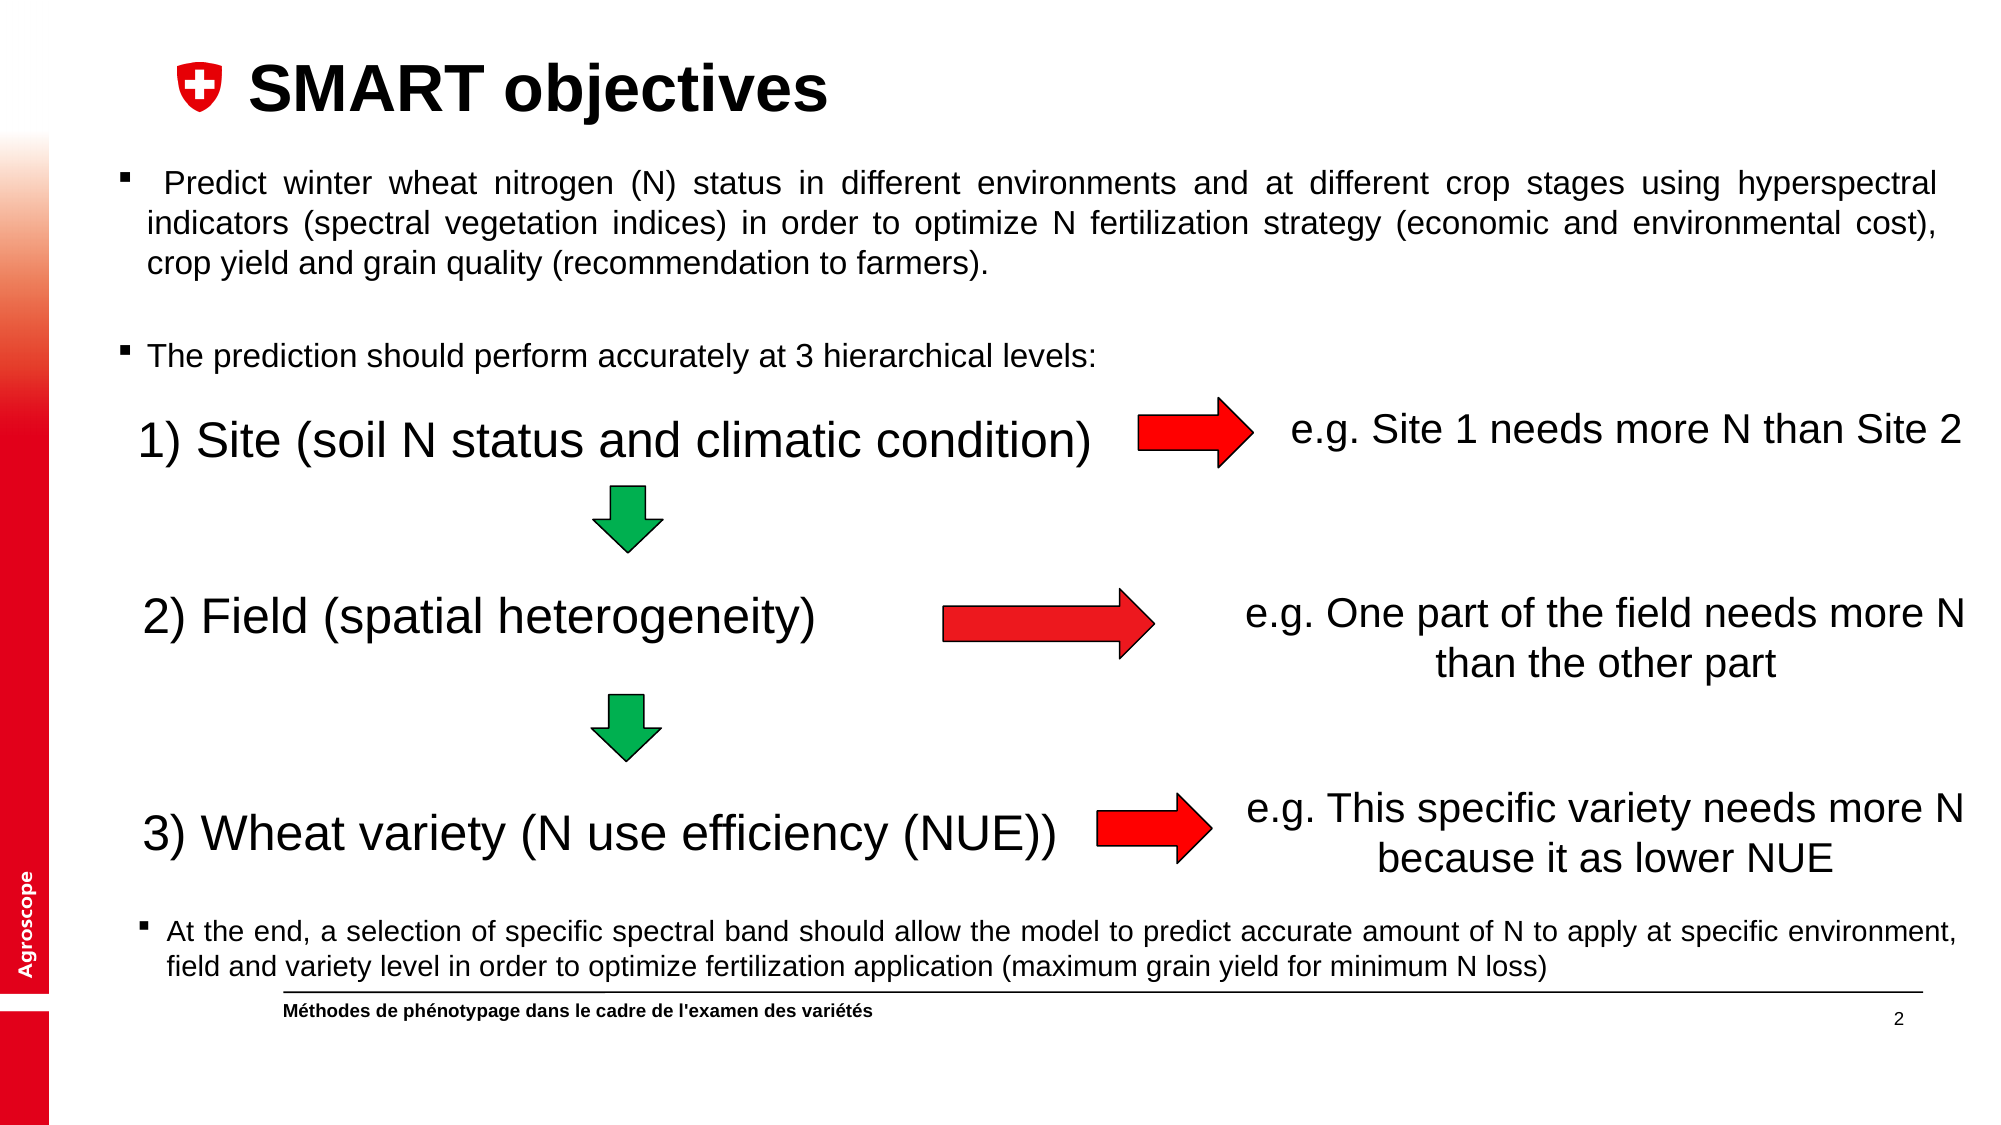

# SMART objectives
 Predict winter wheat nitrogen (N) status in different environments and at different crop stages using hyperspectral indicators (spectral vegetation indices) in order to optimize N fertilization strategy (economic and environmental cost), crop yield and grain quality (recommendation to farmers).

The prediction should perform accurately at 3 hierarchical levels:

e.g. Site 1 needs more N than Site 2
1) Site (soil N status and climatic condition)

2) Field (spatial heterogeneity)
e.g. One part of the field needs more N than the other part

e.g. This specific variety needs more N because it as lower NUE
3) Wheat variety (N use efficiency (NUE))
At the end, a selection of specific spectral band should allow the model to predict accurate amount of N to apply at specific environment, field and variety level in order to optimize fertilization application (maximum grain yield for minimum N loss)